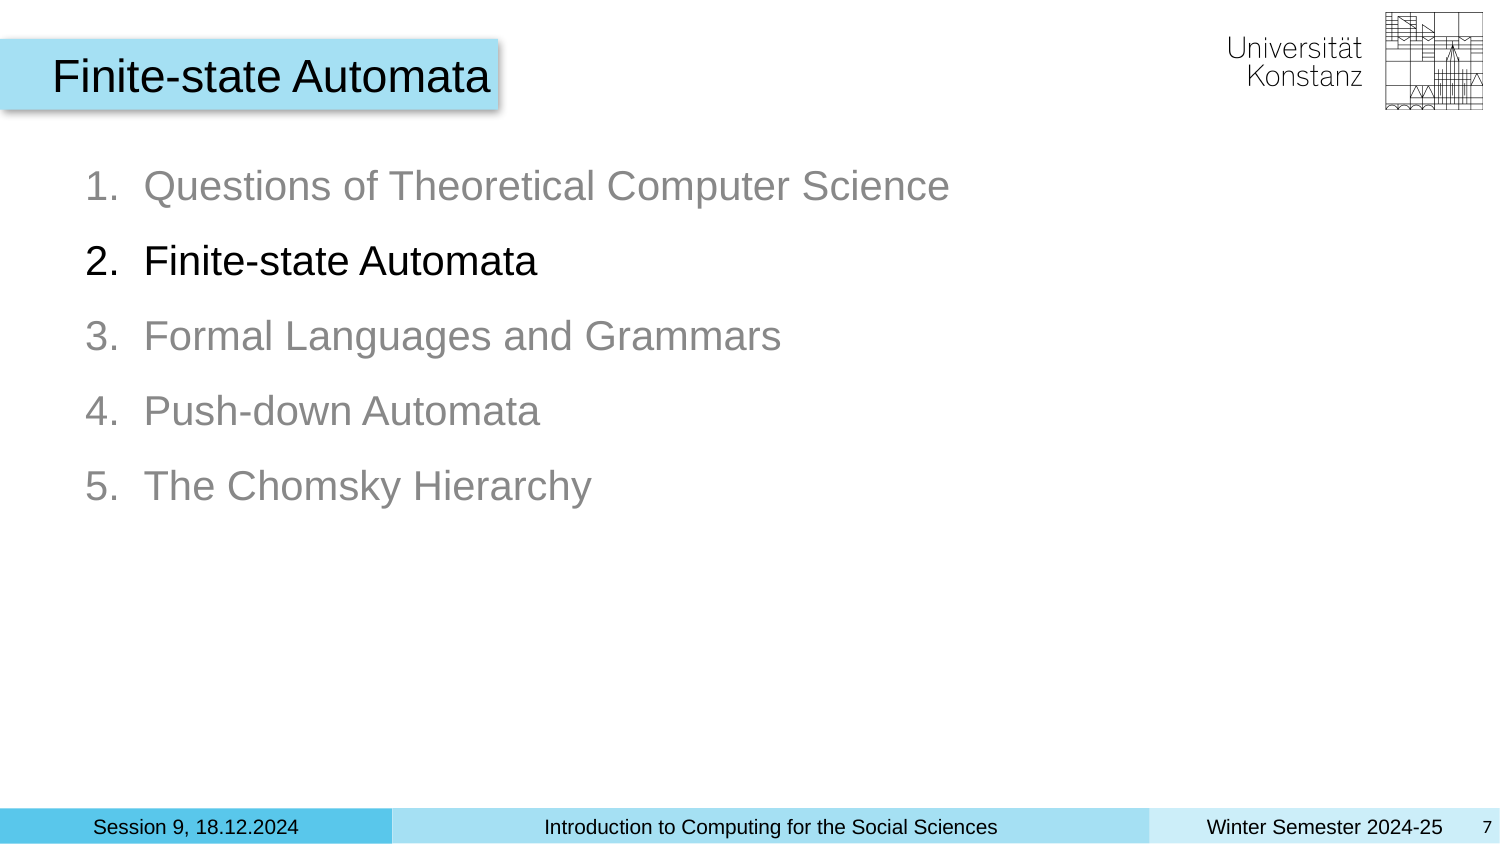

Finite-state Automata

Questions of Theoretical Computer Science
Finite-state Automata
Formal Languages and Grammars
Push-down Automata
The Chomsky Hierarchy